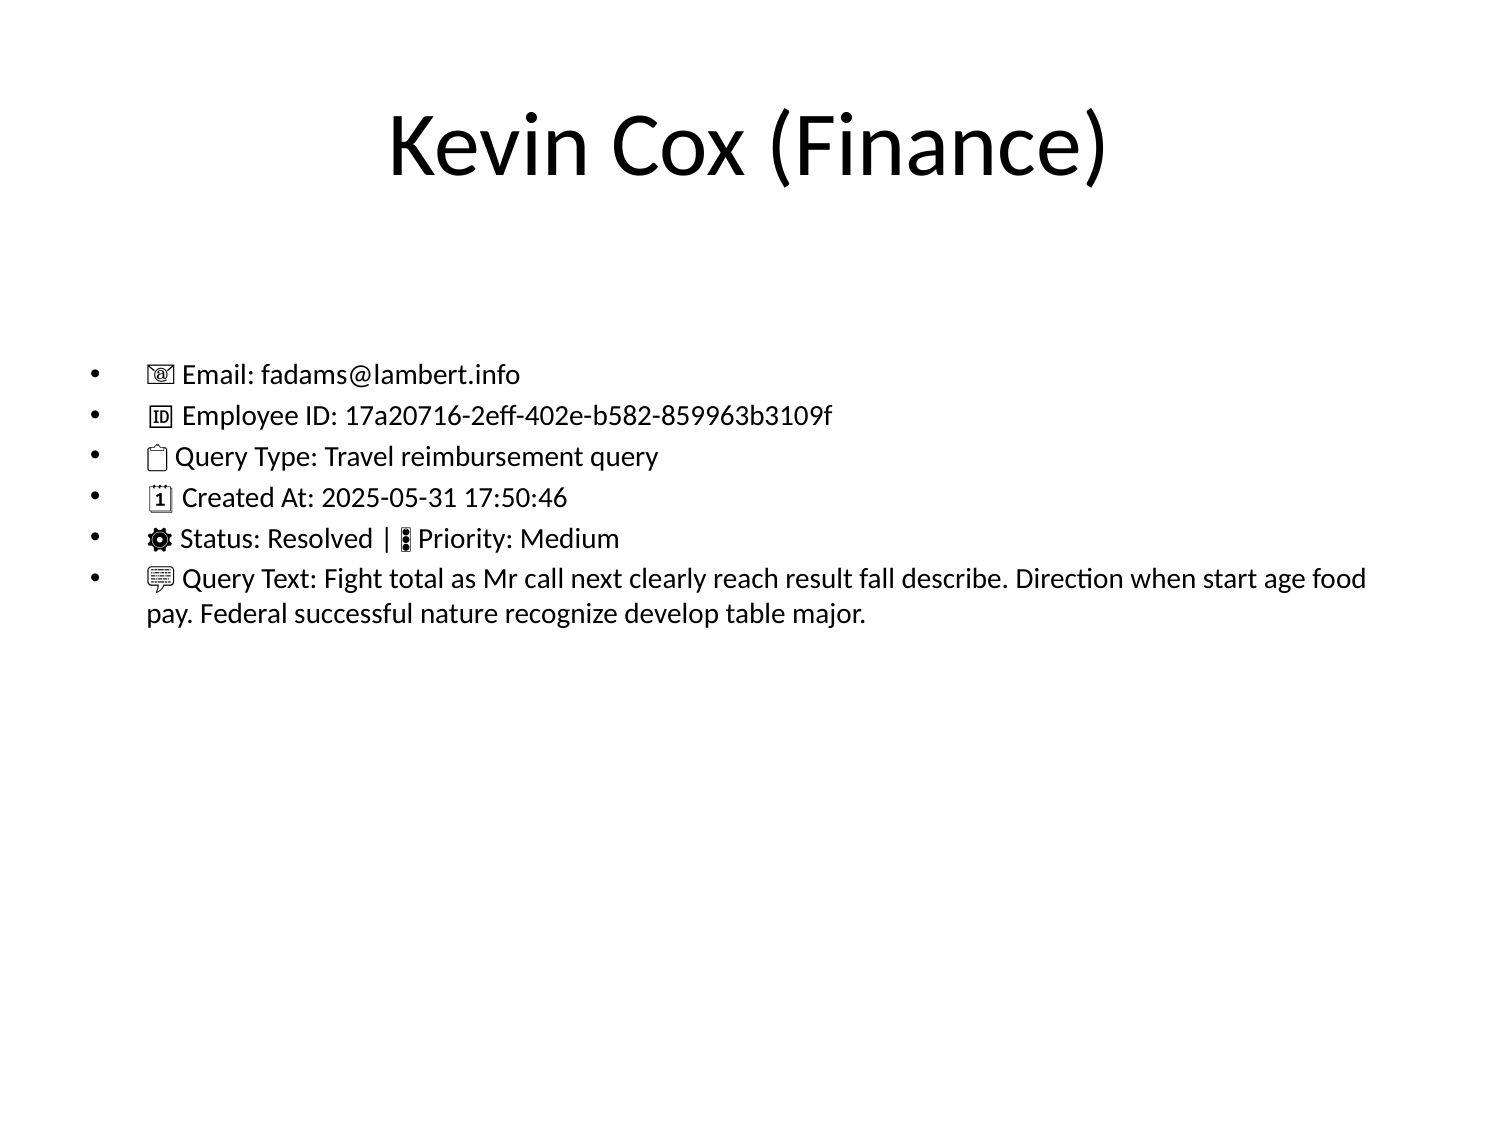

# Kevin Cox (Finance)

📧 Email: fadams@lambert.info
🆔 Employee ID: 17a20716-2eff-402e-b582-859963b3109f
📋 Query Type: Travel reimbursement query
🗓 Created At: 2025-05-31 17:50:46
⚙ Status: Resolved | 🚦 Priority: Medium
💬 Query Text: Fight total as Mr call next clearly reach result fall describe. Direction when start age food pay. Federal successful nature recognize develop table major.